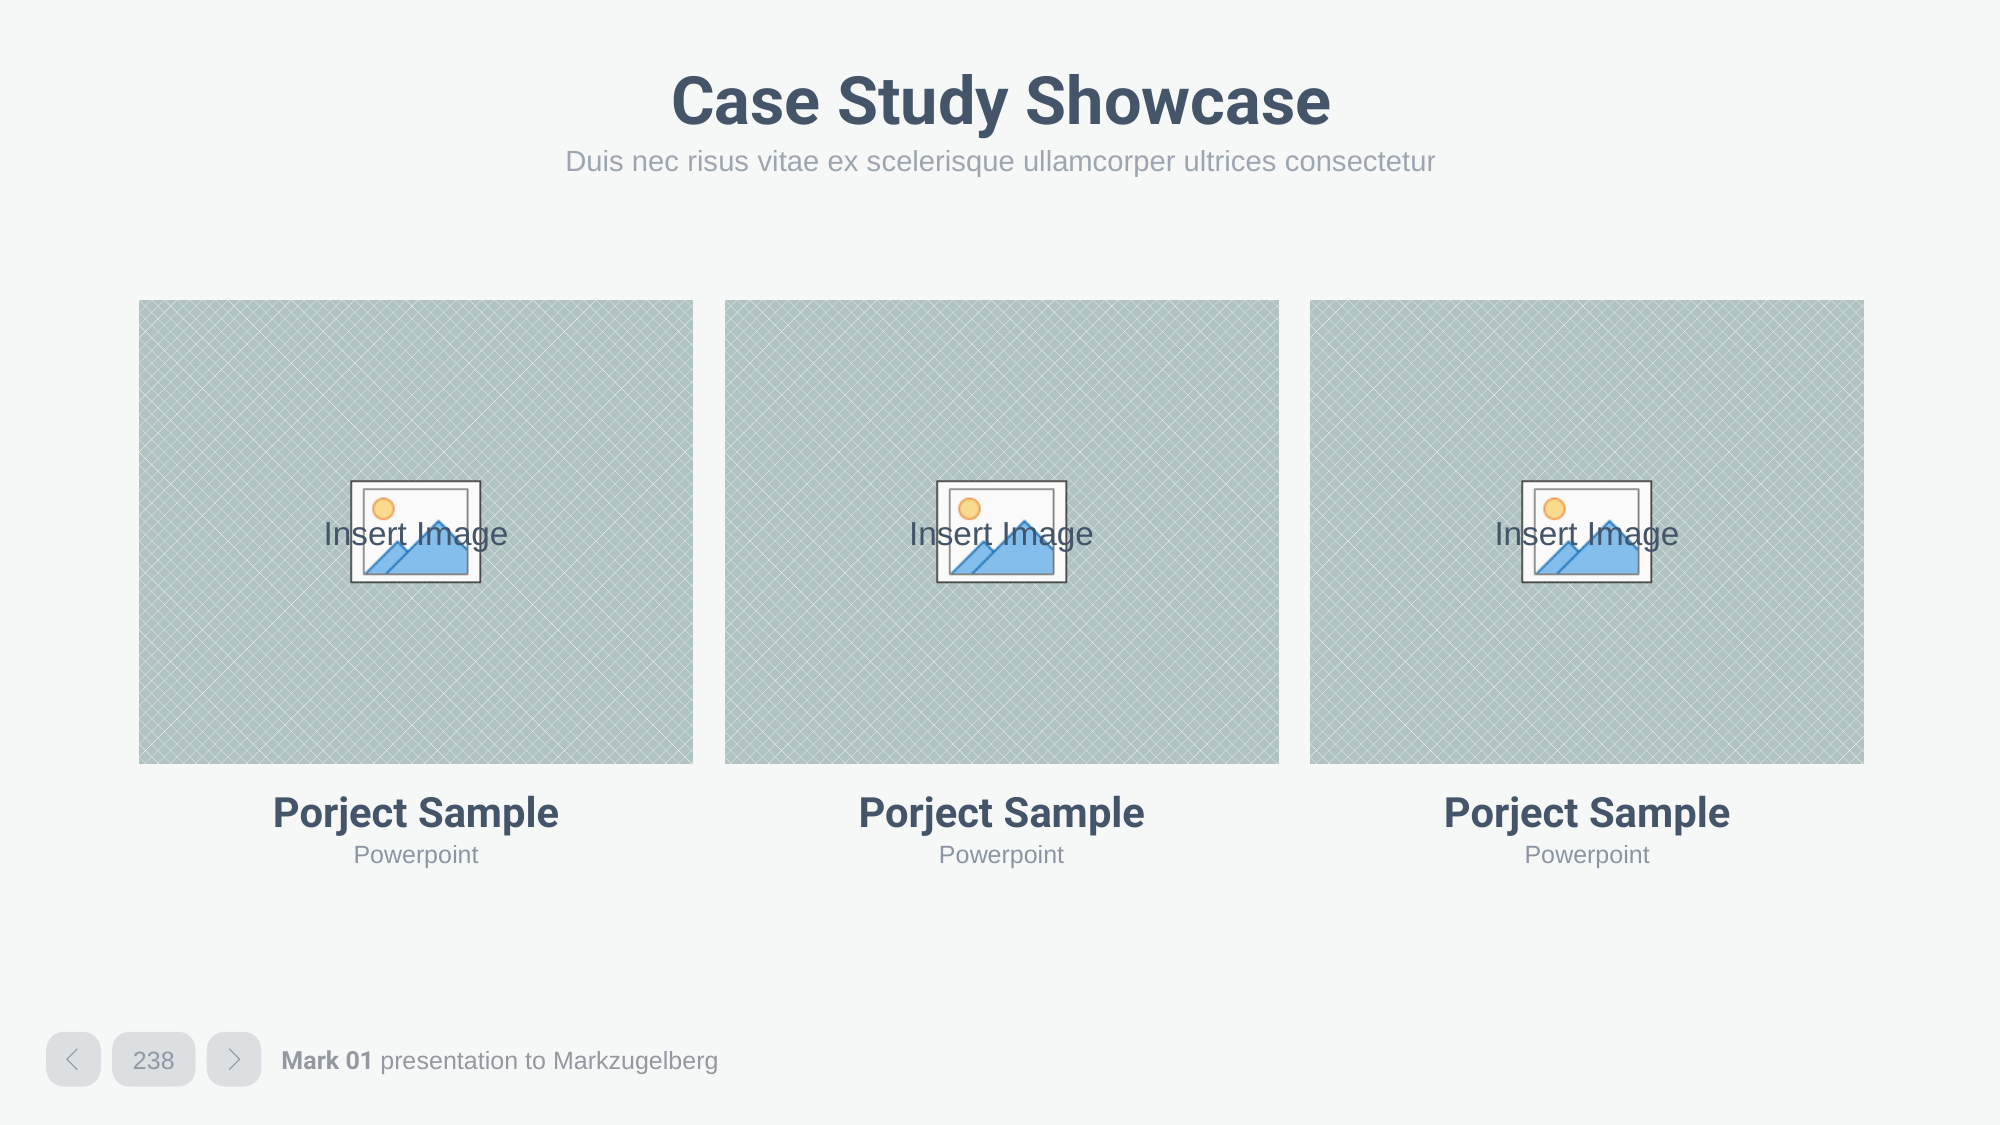

# Case Study Showcase
Duis nec risus vitae ex scelerisque ullamcorper ultrices consectetur

Porject Sample
Powerpoint
Porject Sample
Powerpoint
Porject Sample
Powerpoint